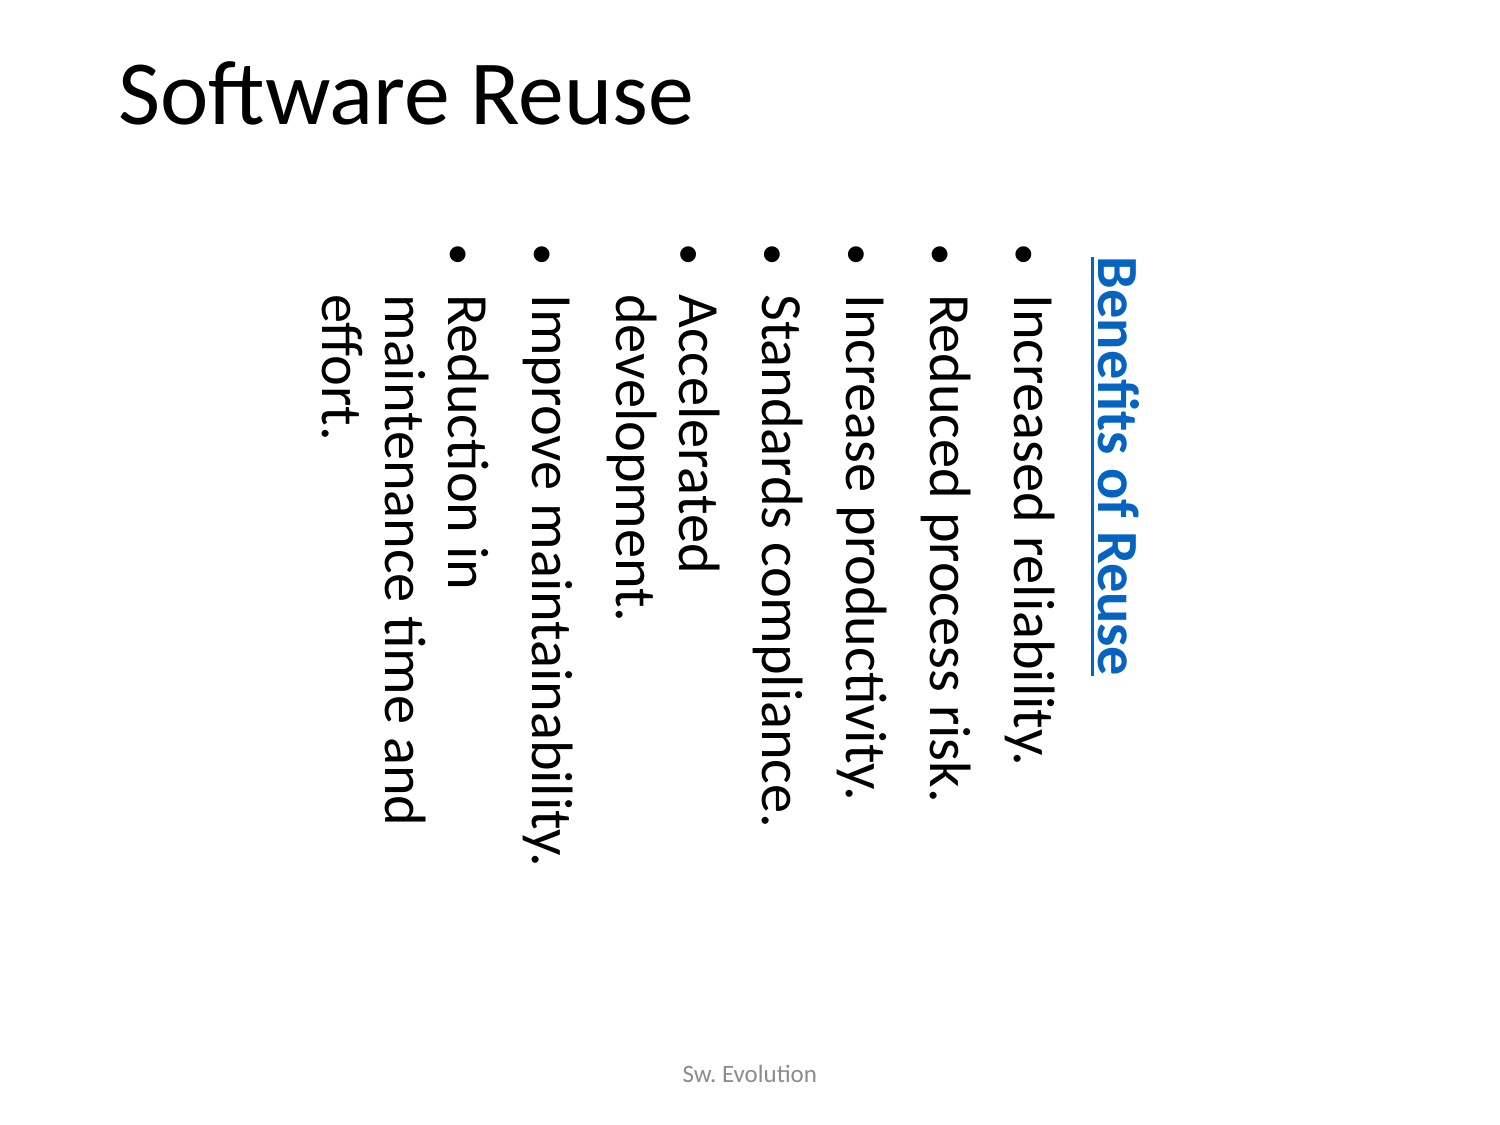

Software Reuse
Benefits of Reuse
Increased reliability.
Reduced process risk.
Increase productivity.
Standards compliance.
Accelerated development.
Improve maintainability.
Reduction in maintenance time and effort.

Sw. Evolution